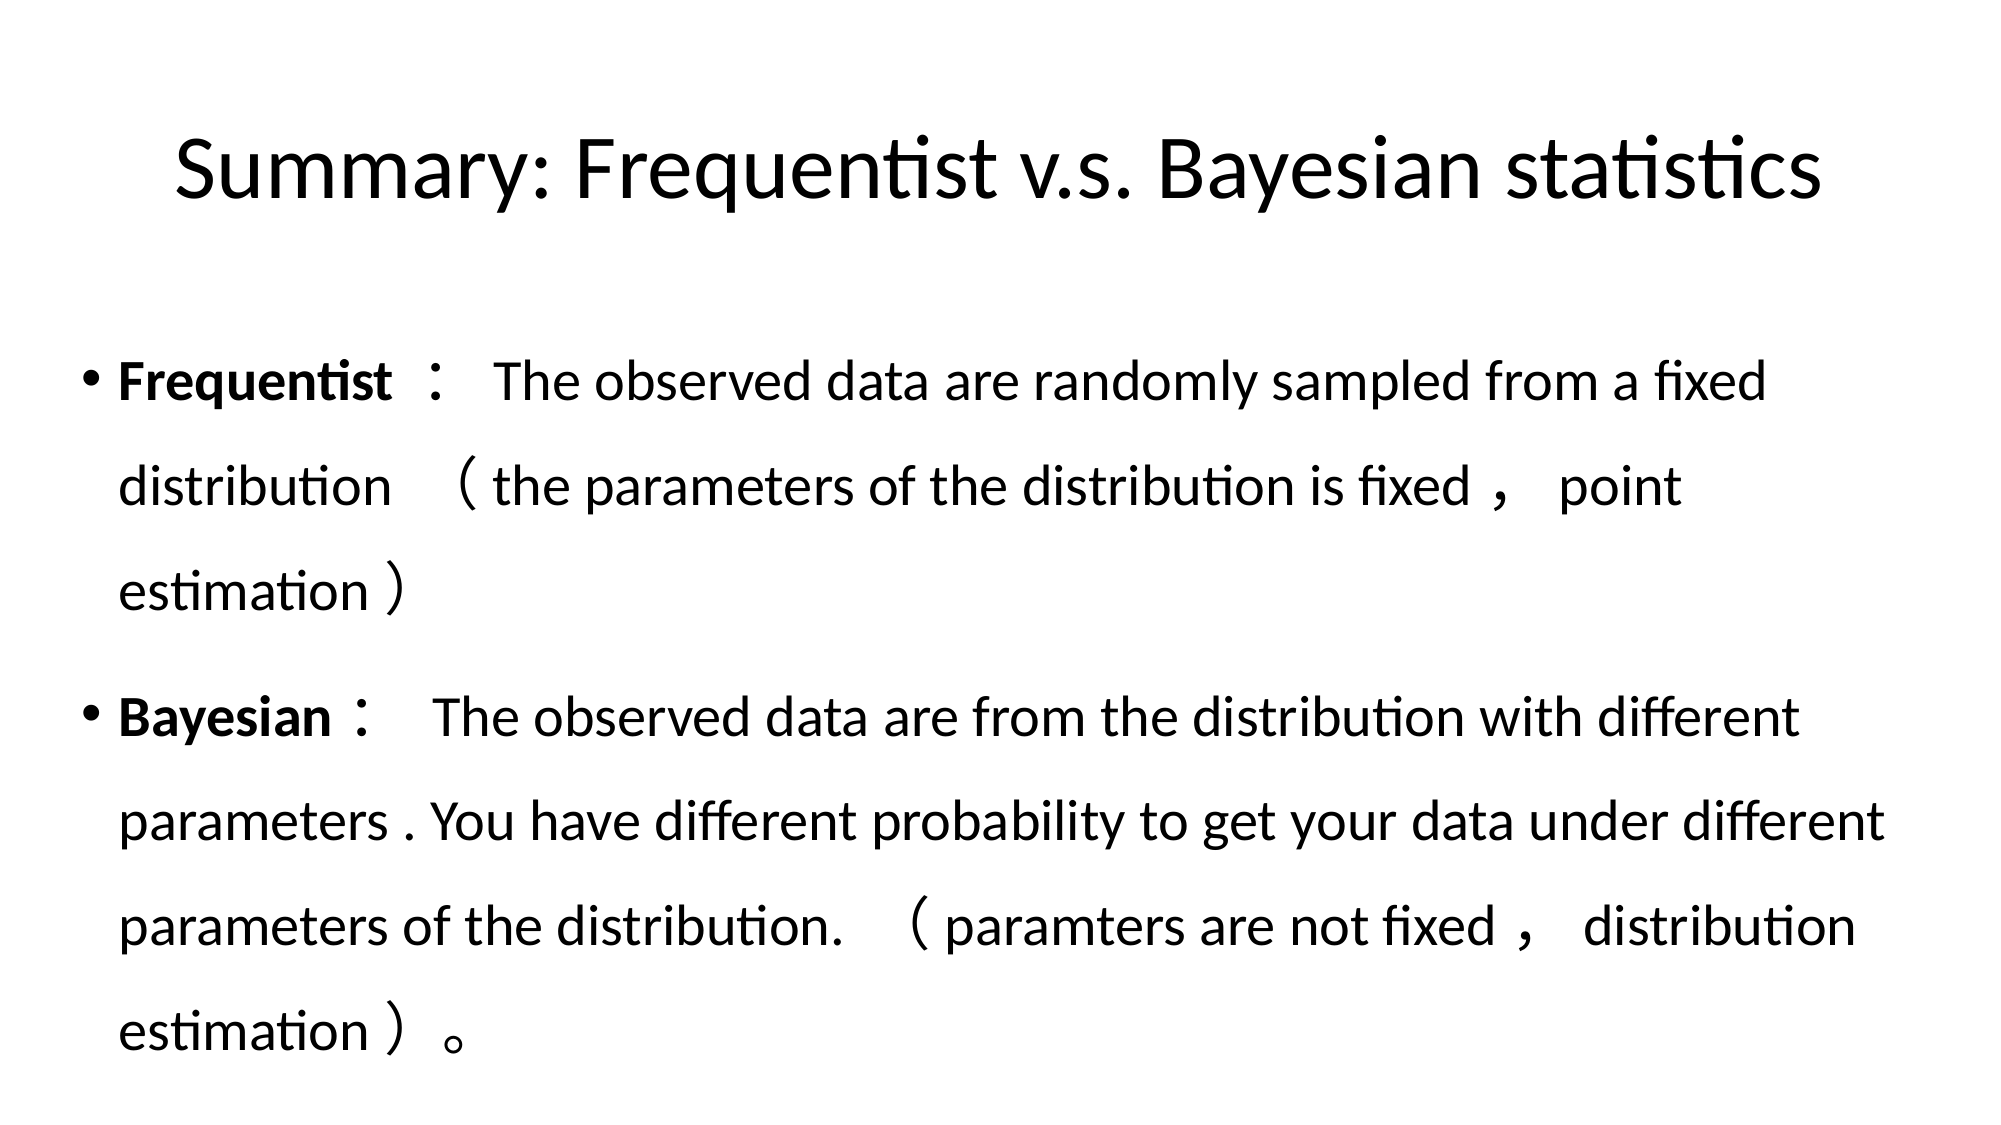

# Summary: Frequentist v.s. Bayesian statistics
Frequentist ：The observed data are randomly sampled from a fixed distribution （the parameters of the distribution is fixed，point estimation）
Bayesian： The observed data are from the distribution with different parameters . You have different probability to get your data under different parameters of the distribution. （paramters are not fixed，distribution estimation）。